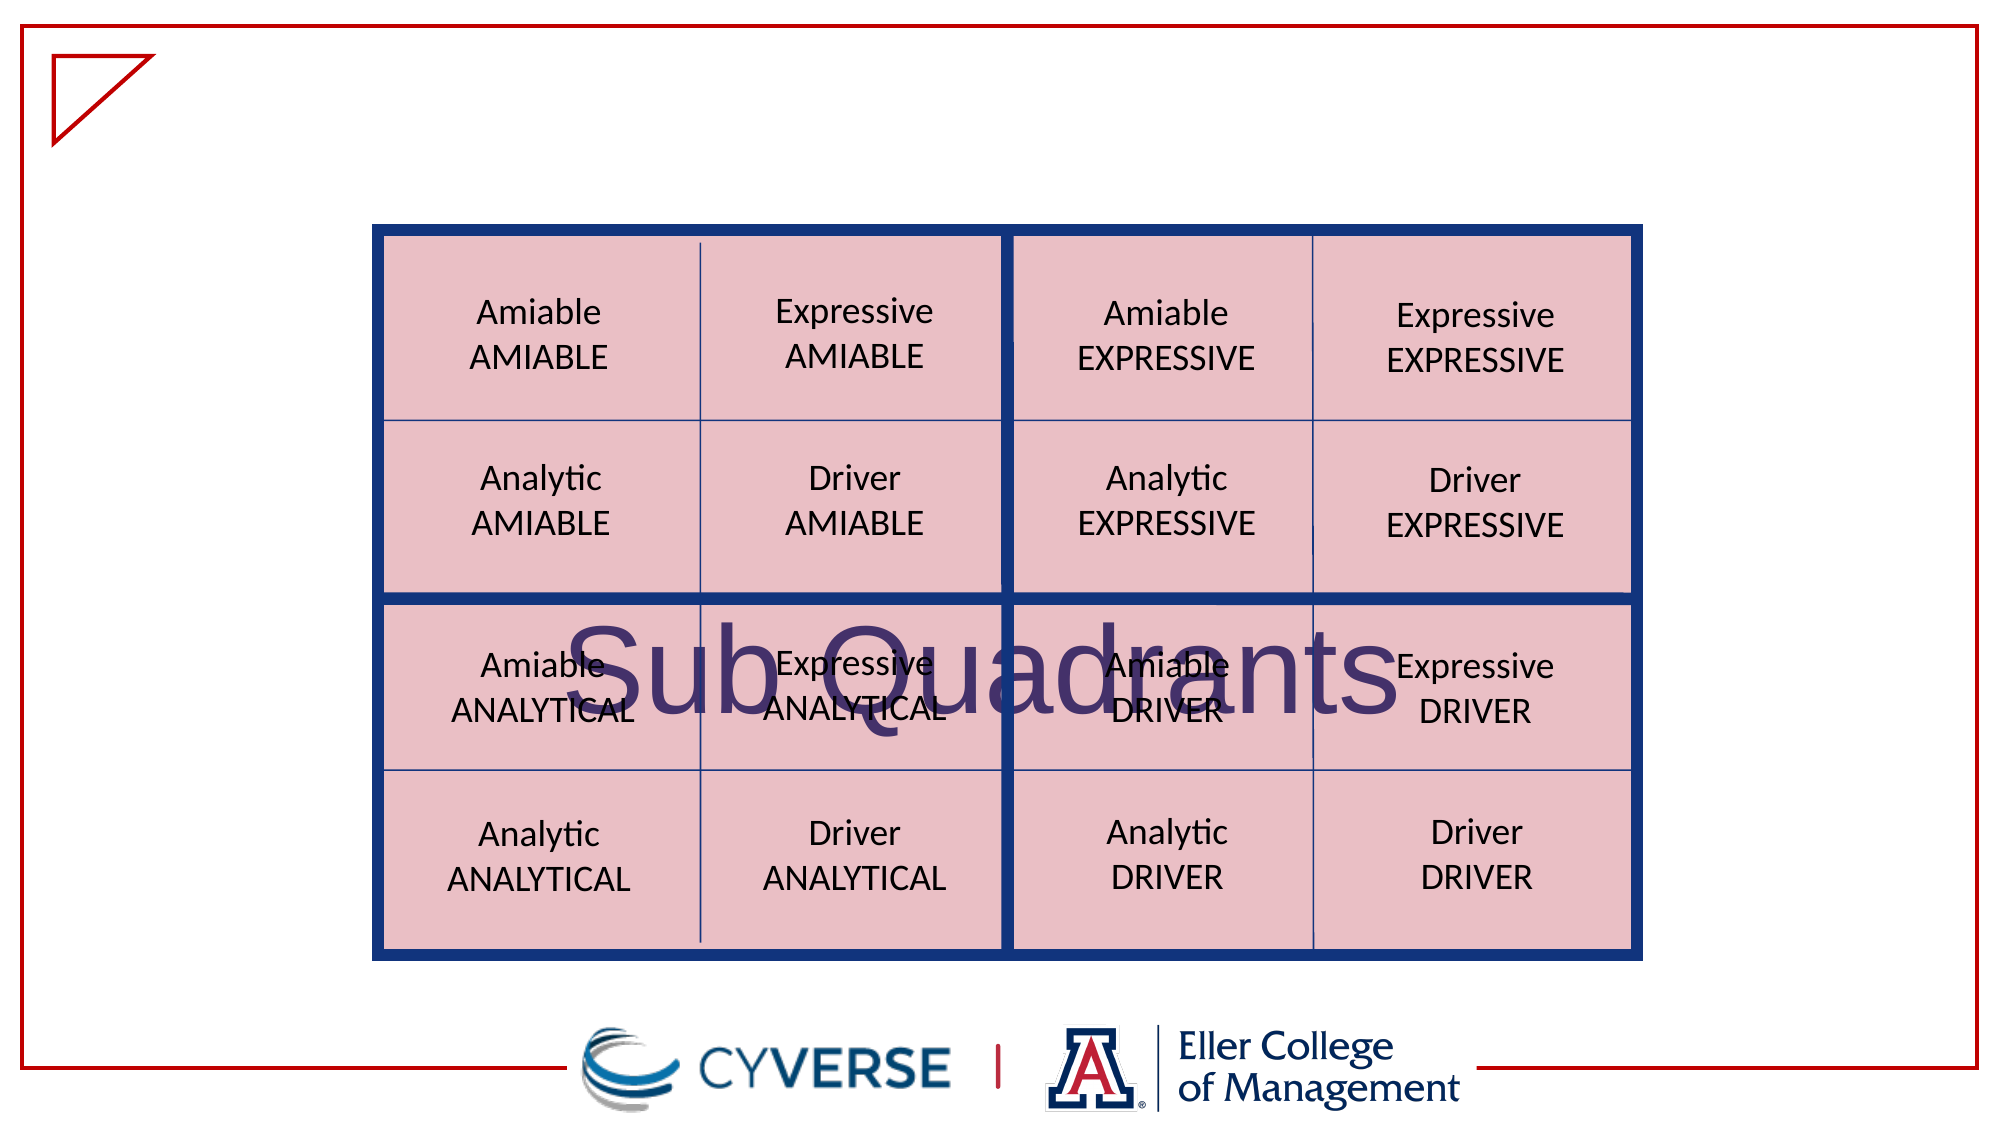

Expressive
AMIABLE
Amiable
AMIABLE
# Sub Quadrants
Amiable
EXPRESSIVE
Expressive
EXPRESSIVE

Analytic
EXPRESSIVE
Analytic
AMIABLE
Driver
AMIABLE
Driver
EXPRESSIVE

Expressive
ANALYTICAL
Amiable
ANALYTICAL
Amiable
DRIVER
Expressive
DRIVER

Analytic
DRIVER
Driver
DRIVER
Driver
ANALYTICAL
Analytic
ANALYTICAL